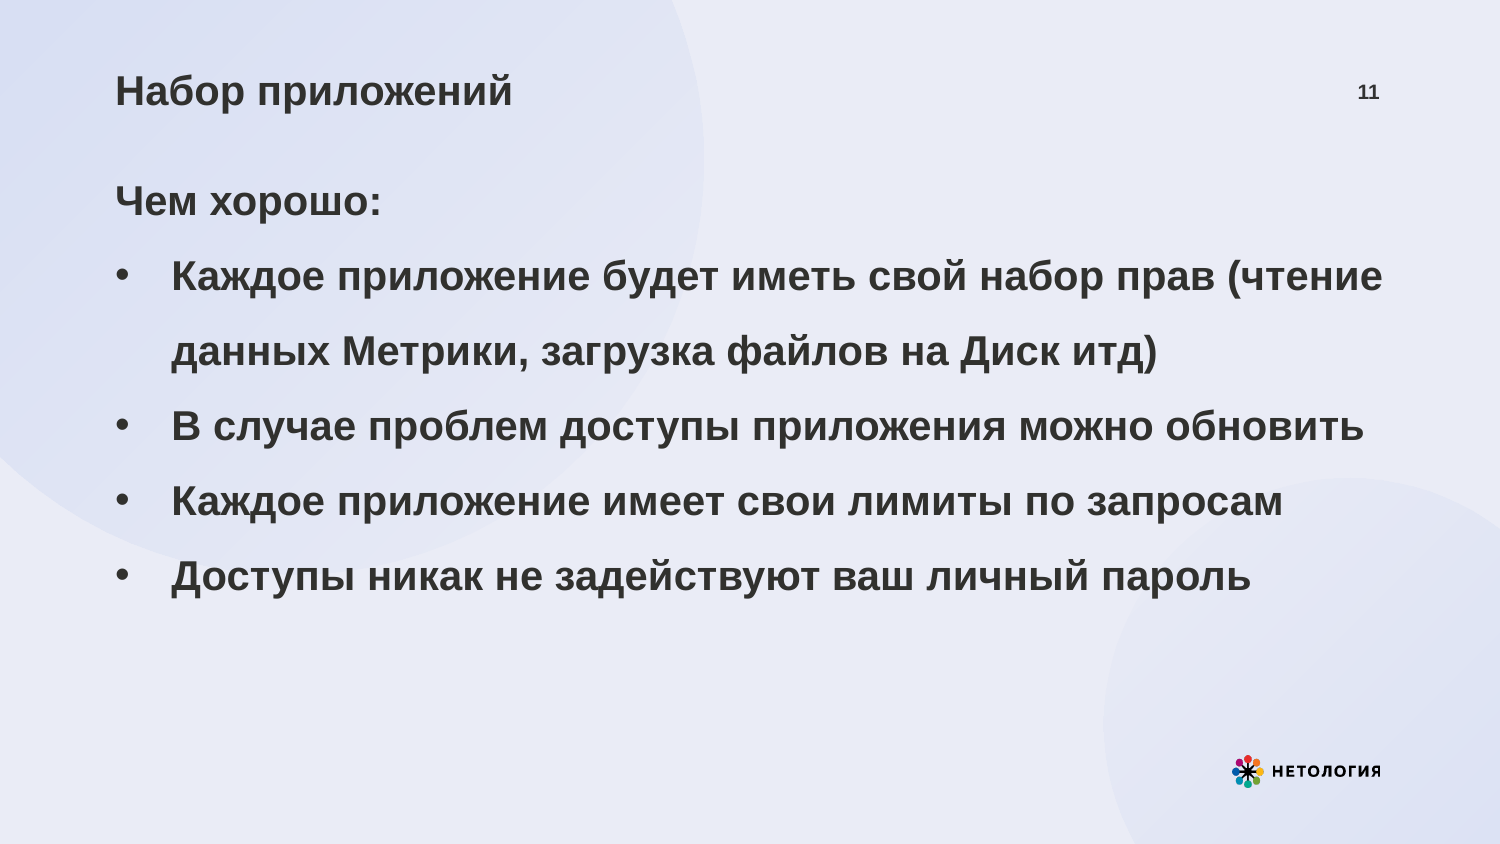

# Набор приложений
11
Чем хорошо:
Каждое приложение будет иметь свой набор прав (чтение данных Метрики, загрузка файлов на Диск итд)
В случае проблем доступы приложения можно обновить
Каждое приложение имеет свои лимиты по запросам
Доступы никак не задействуют ваш личный пароль